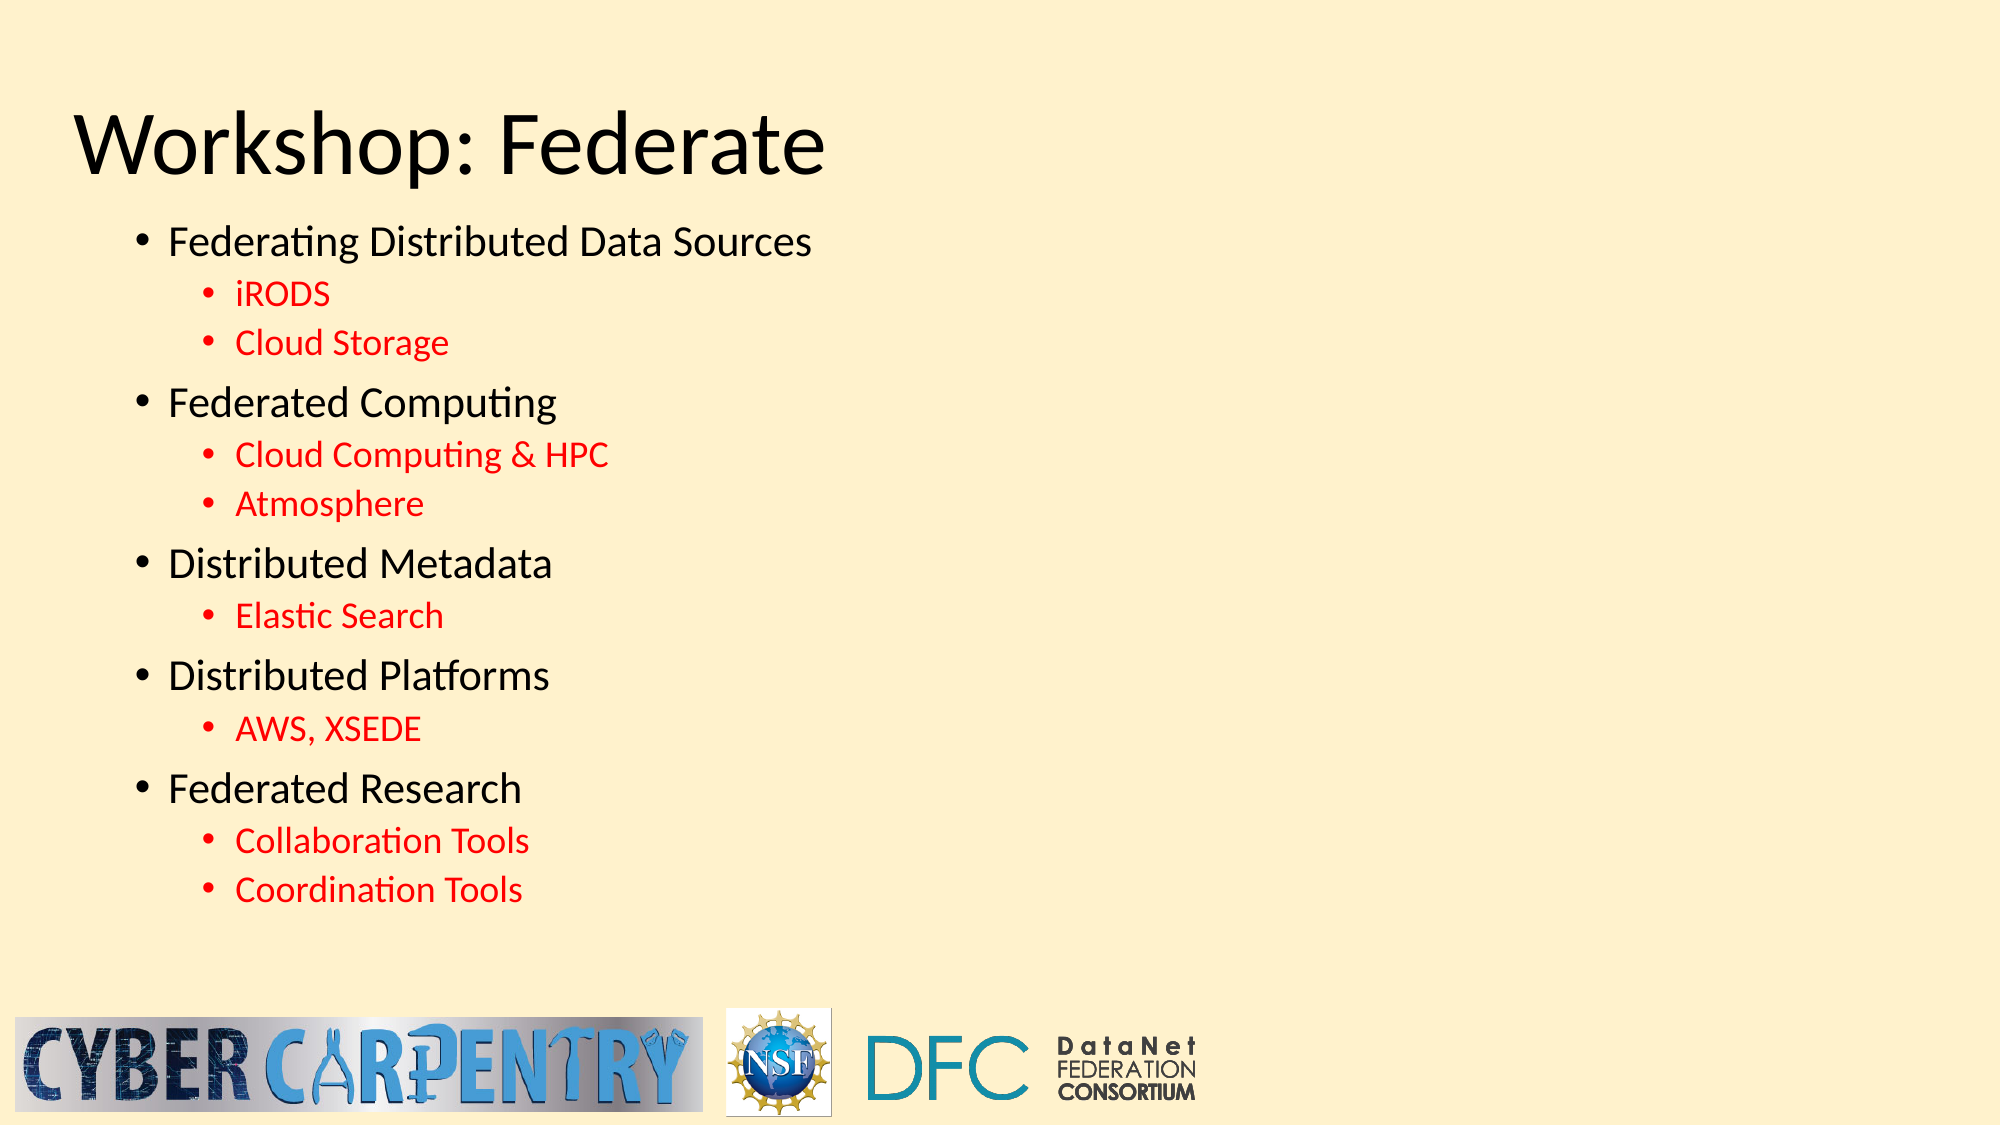

# Workshop: Federate
Federating Distributed Data Sources
iRODS
Cloud Storage
Federated Computing
Cloud Computing & HPC
Atmosphere
Distributed Metadata
Elastic Search
Distributed Platforms
AWS, XSEDE
Federated Research
Collaboration Tools
Coordination Tools